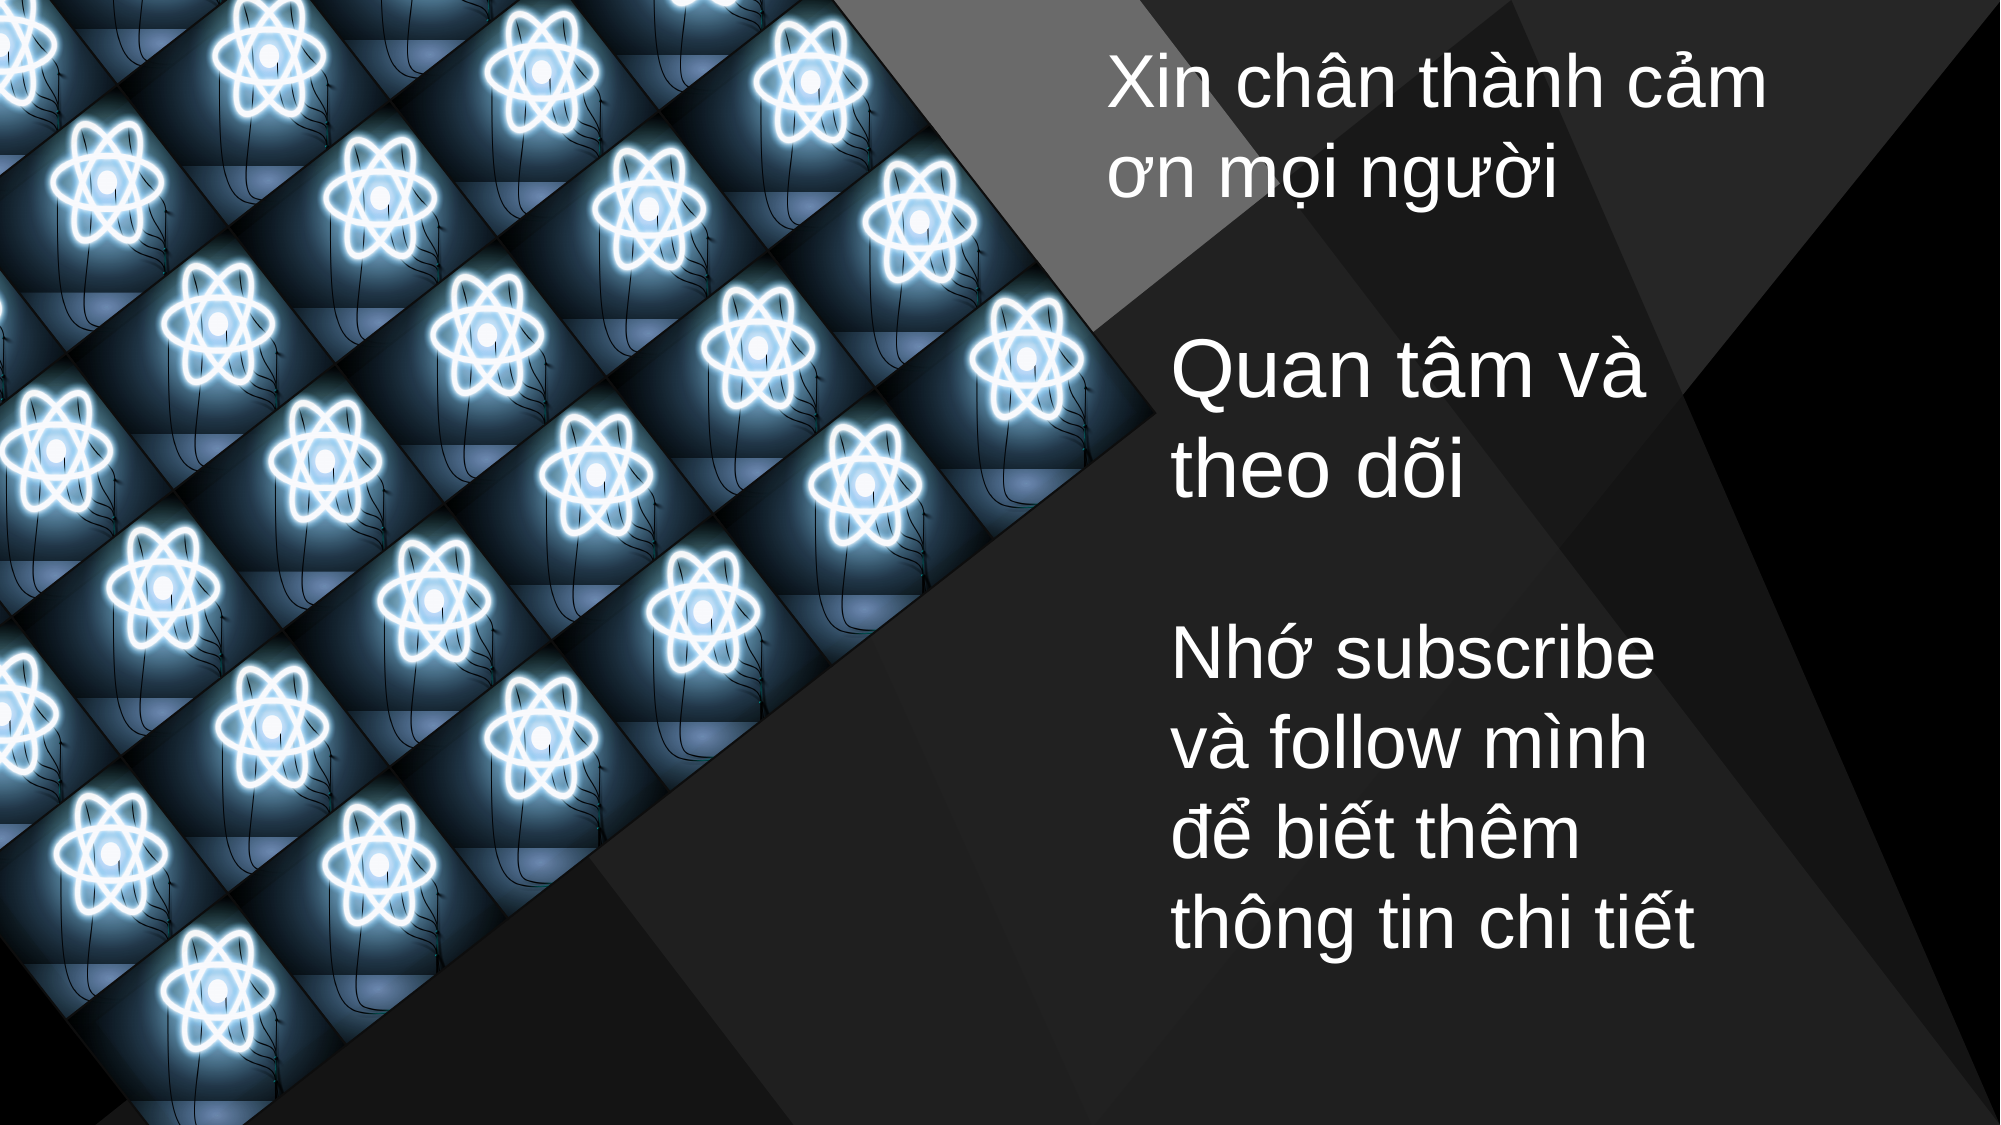

Xin chân thành cảm ơn mọi người
Quan tâm và theo dõi

Nhớ subscribe và follow mình để biết thêm thông tin chi tiết